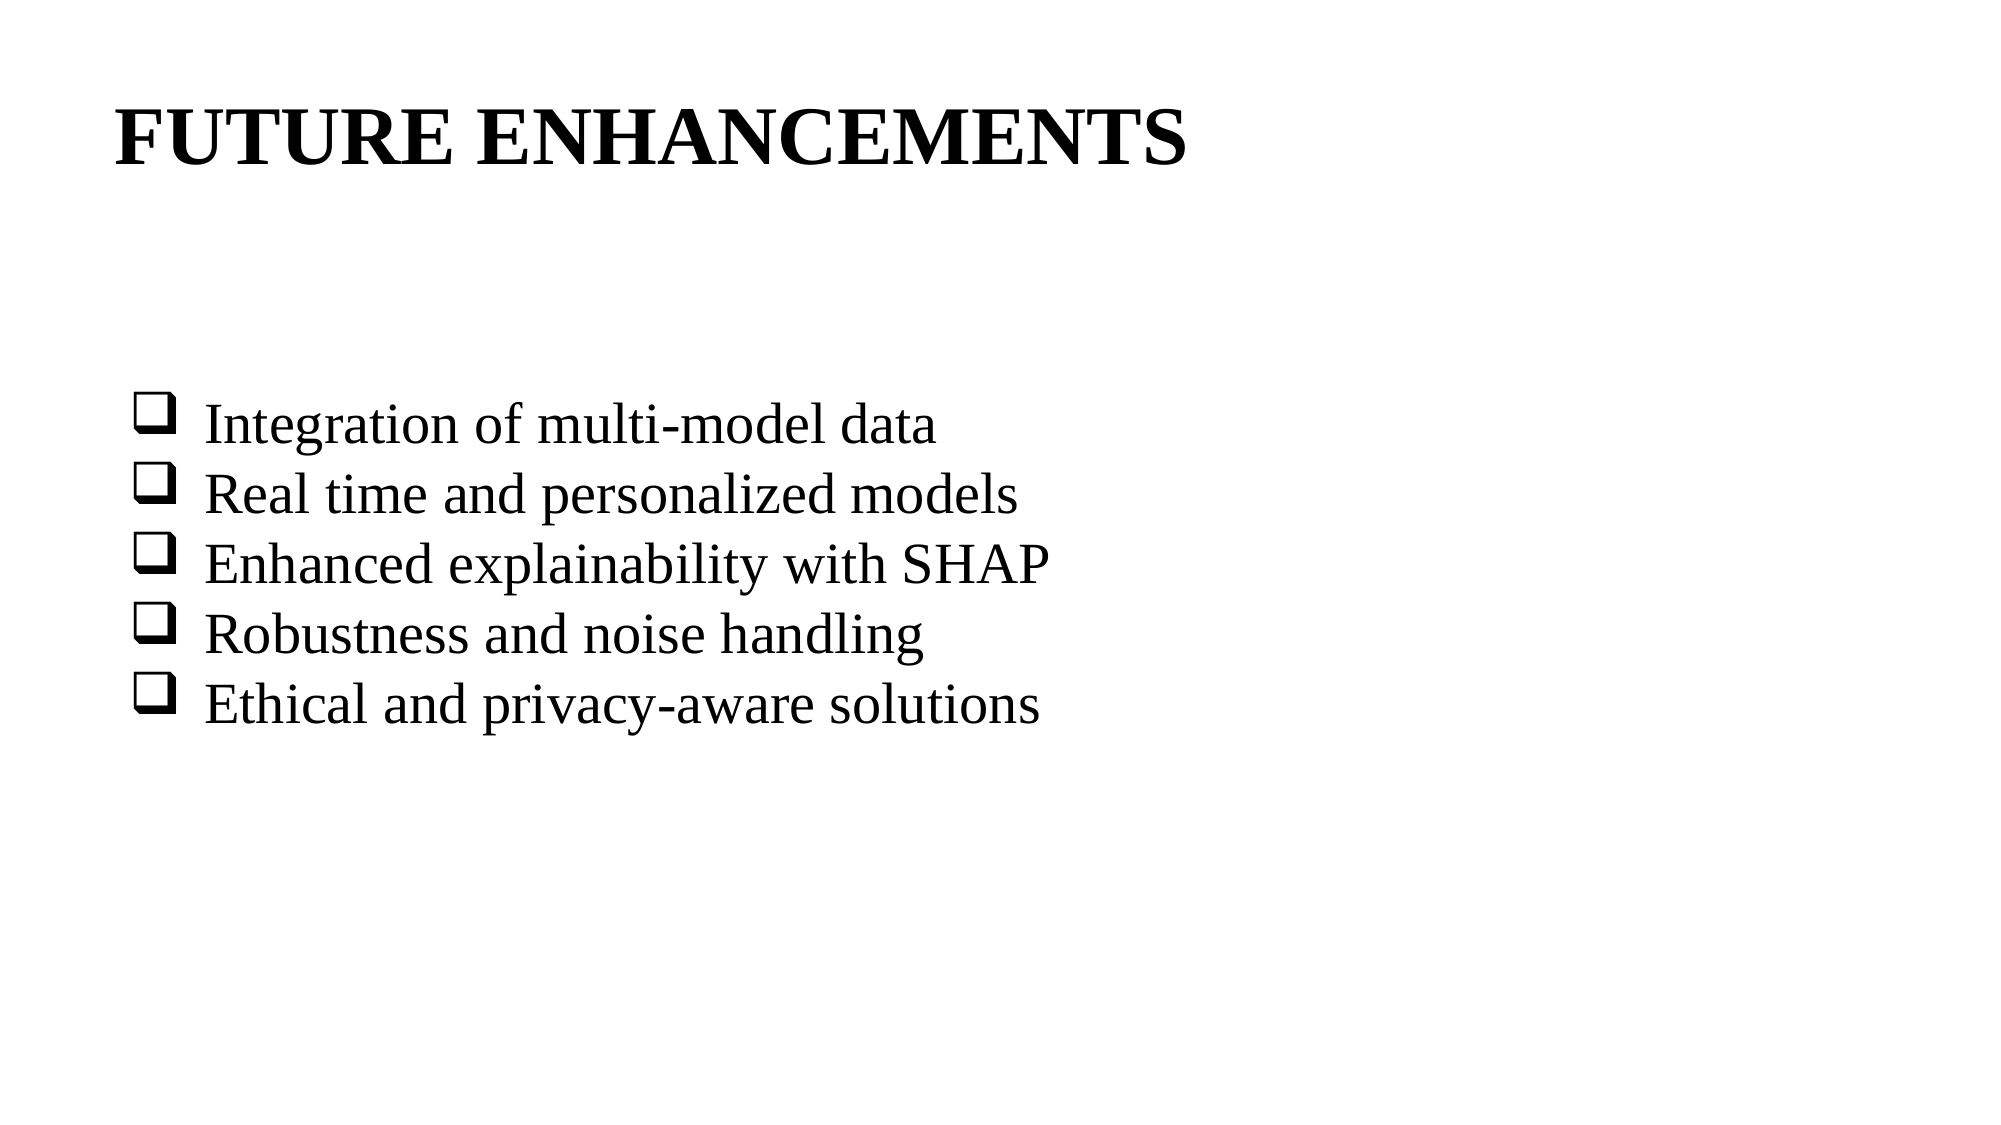

FUTURE ENHANCEMENTS
Integration of multi-model data
Real time and personalized models
Enhanced explainability with SHAP
Robustness and noise handling
Ethical and privacy-aware solutions